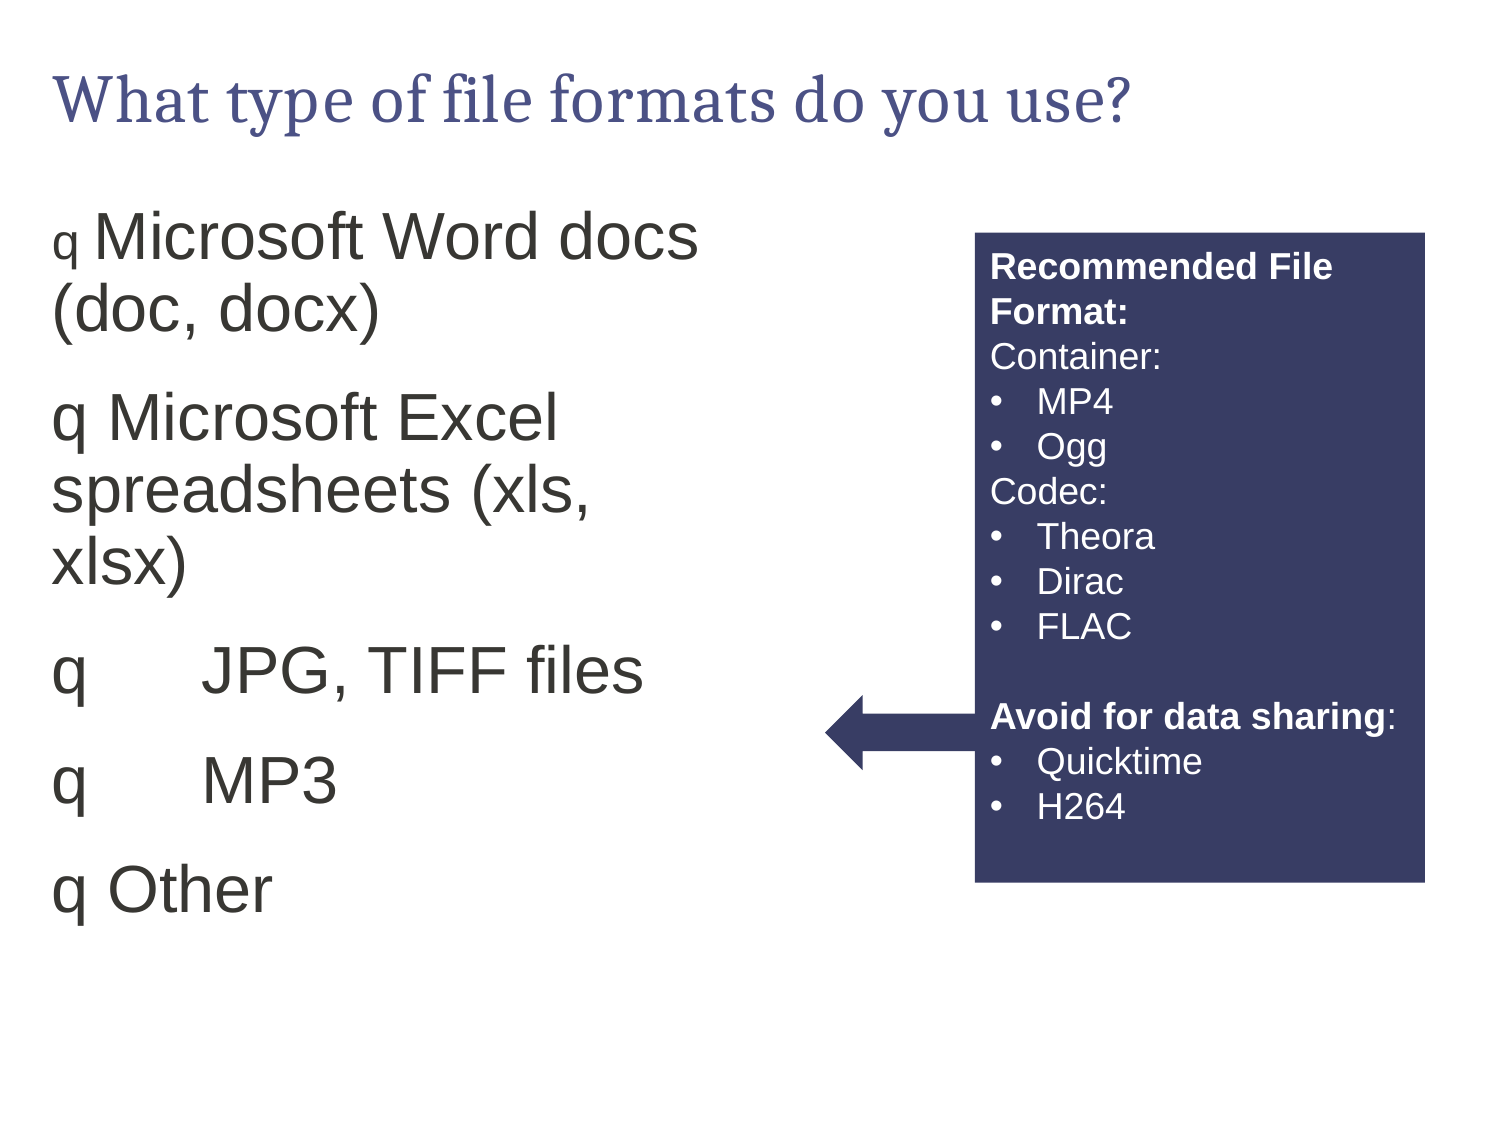

# What type of file formats do you use?
q Microsoft Word docs (doc, docx)
q Microsoft Excel spreadsheets (xls, xlsx)
q 	JPG, TIFF files
q 	MP3
q Other

Recommended File Format:
Container:
MP4
Ogg
Codec:
Theora
Dirac
FLAC

Avoid for data sharing:
Quicktime
H264